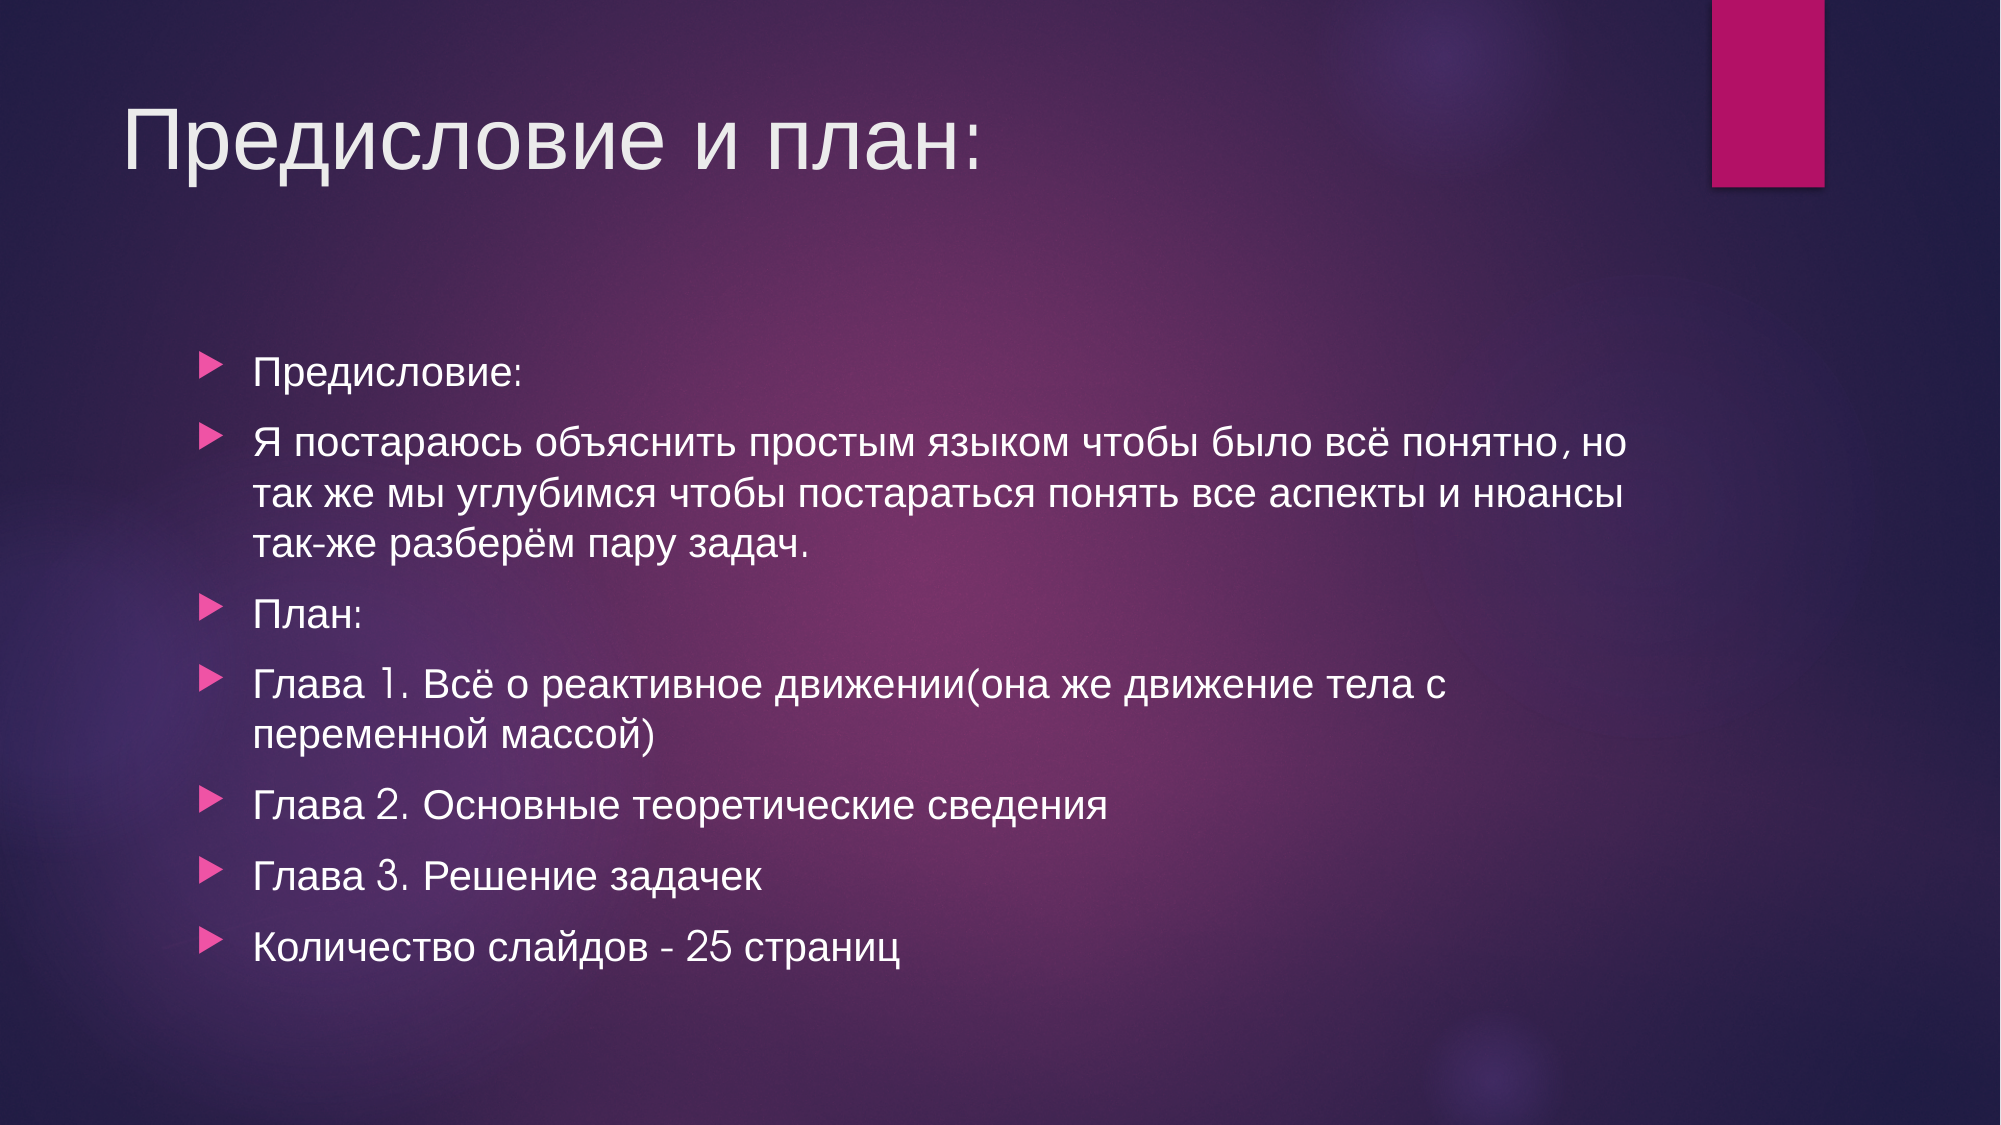

# Предисловие и план:
Предисловие:
Я постараюсь объяснить простым языком чтобы было всё понятно, но так же мы углубимся чтобы постараться понять все аспекты и нюансы так-же разберём пару задач.
План:
Глава 1. Всё о реактивное движении(она же движение тела с переменной массой)
Глава 2. Основные теоретические сведения
Глава 3. Решение задачек
Количество слайдов - 25 страниц